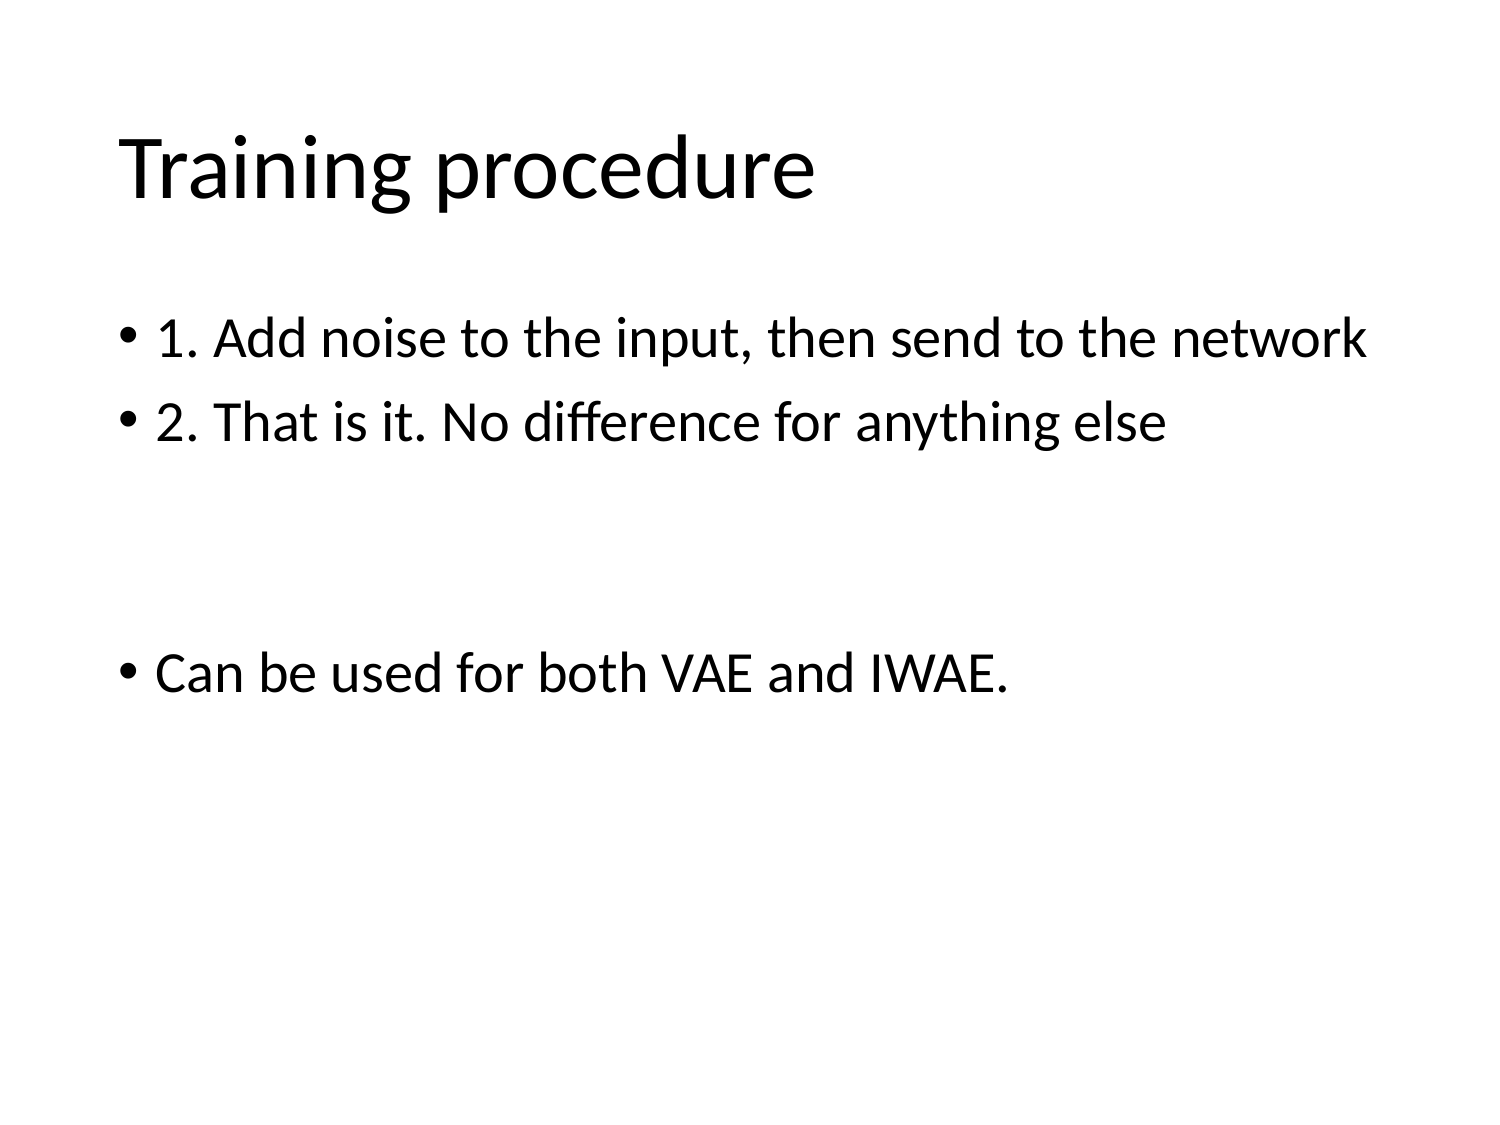

# Training procedure
1. Add noise to the input, then send to the network
2. That is it. No difference for anything else

Can be used for both VAE and IWAE.